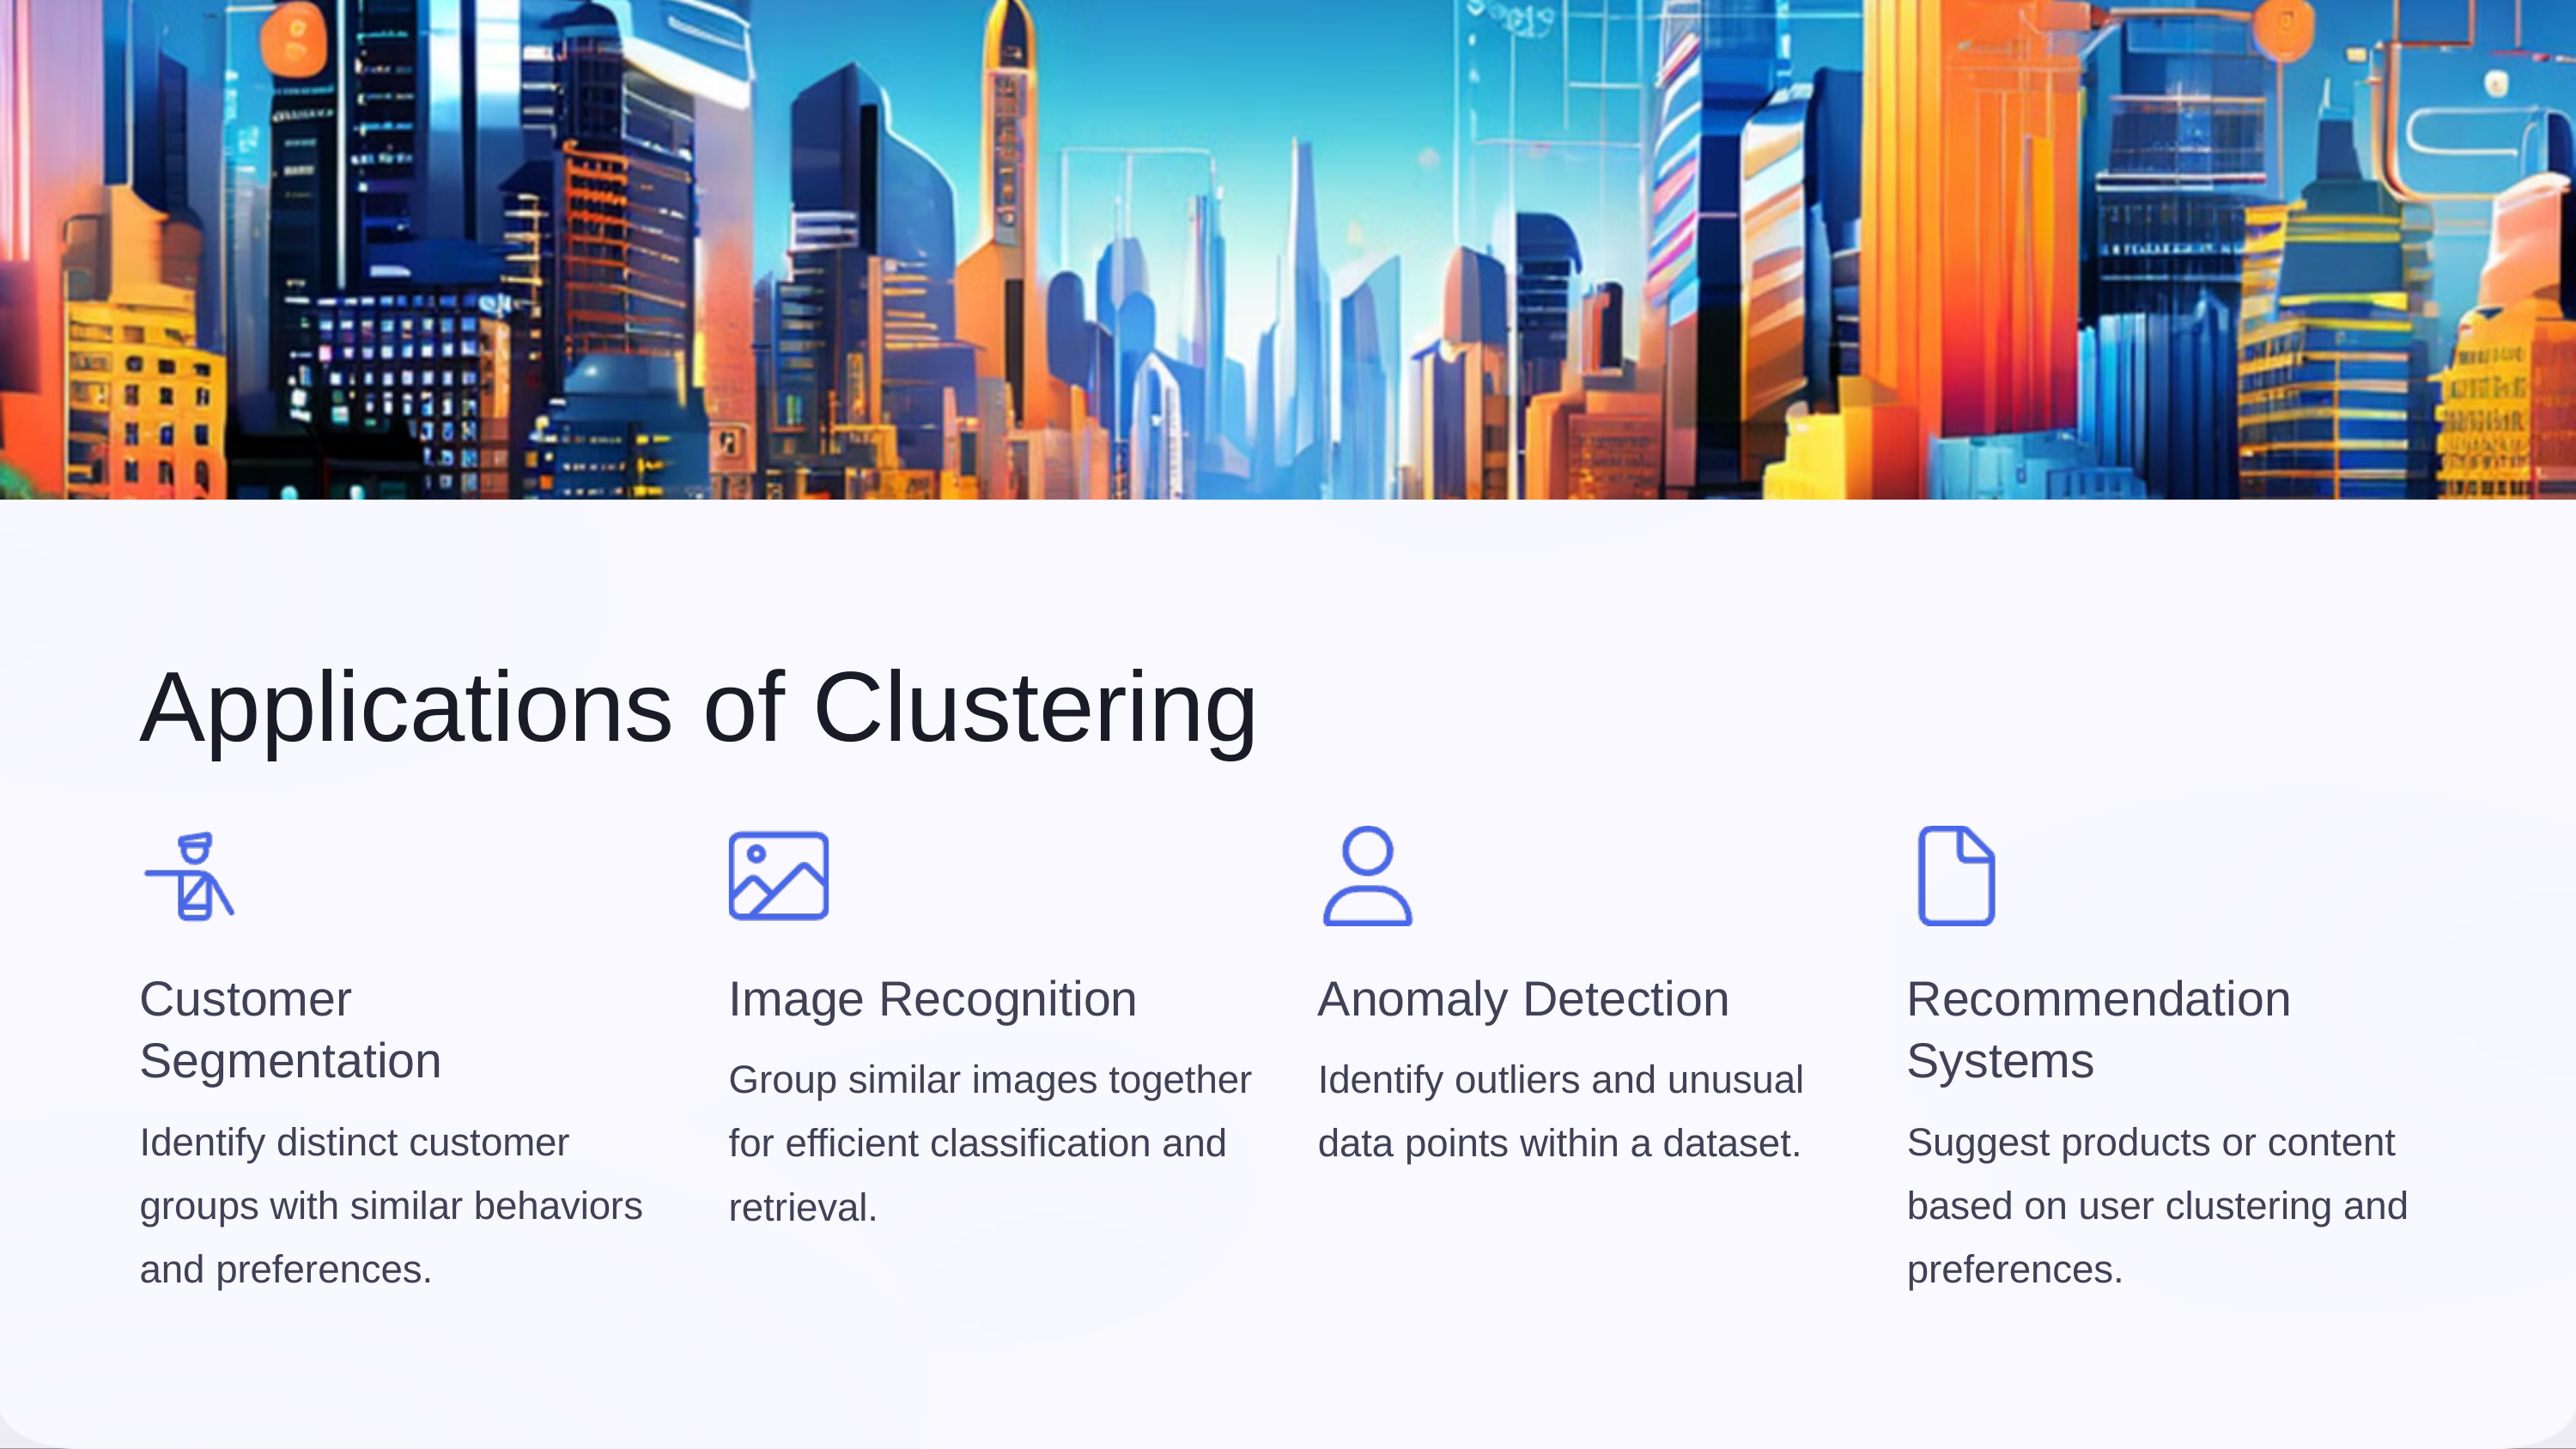

Applications of Clustering

Customer Segmentation
Image Recognition
Anomaly Detection
Recommendation Systems
Group similar images together for efficient classification and retrieval.
Identify outliers and unusual data points within a dataset.
Identify distinct customer groups with similar behaviors and preferences.
Suggest products or content based on user clustering and preferences.